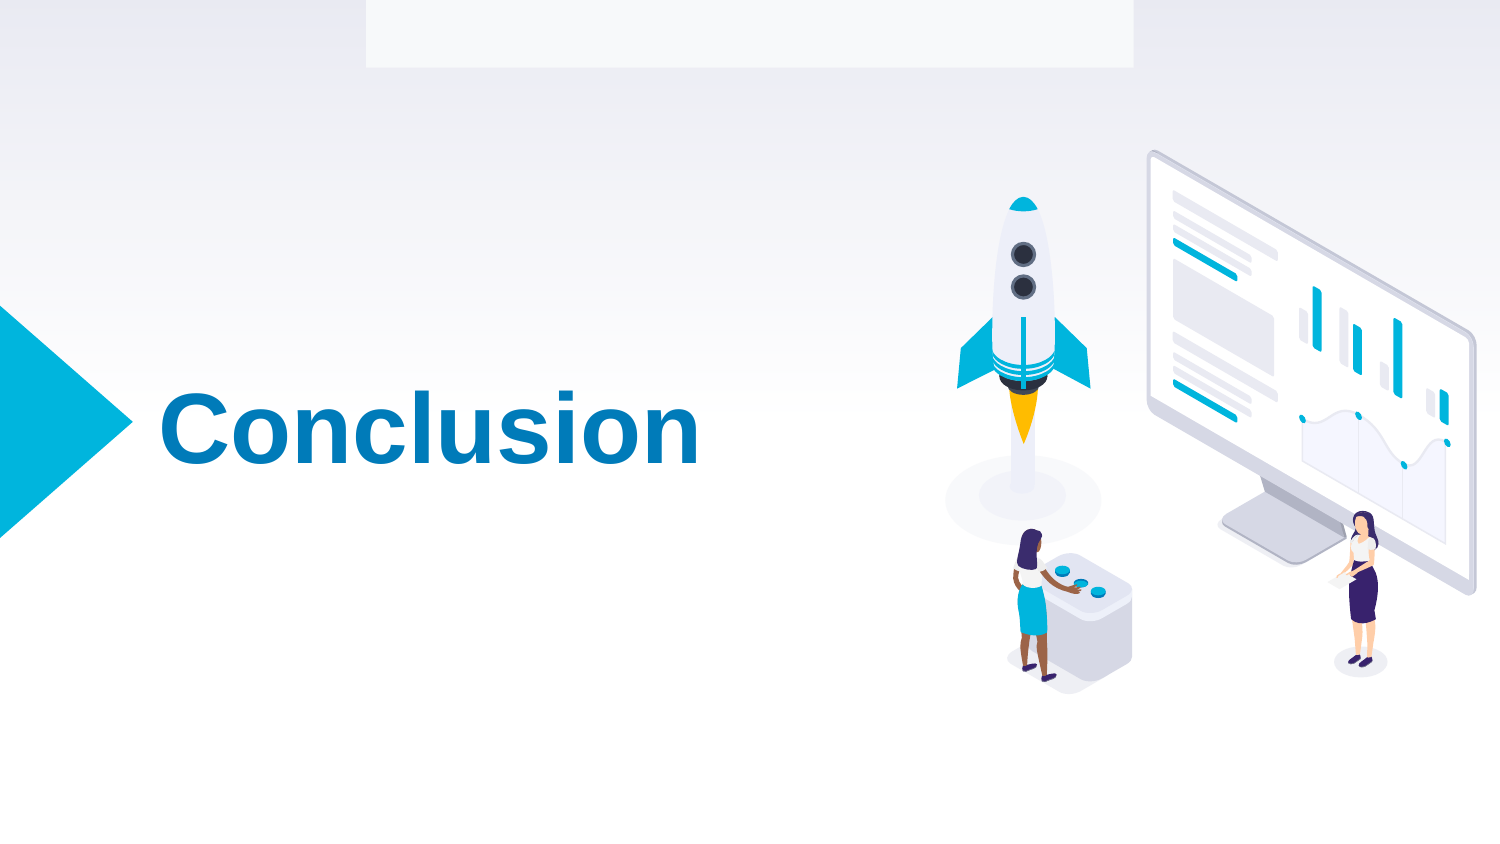

Environment Configuration and Account Setup

# Conclusion